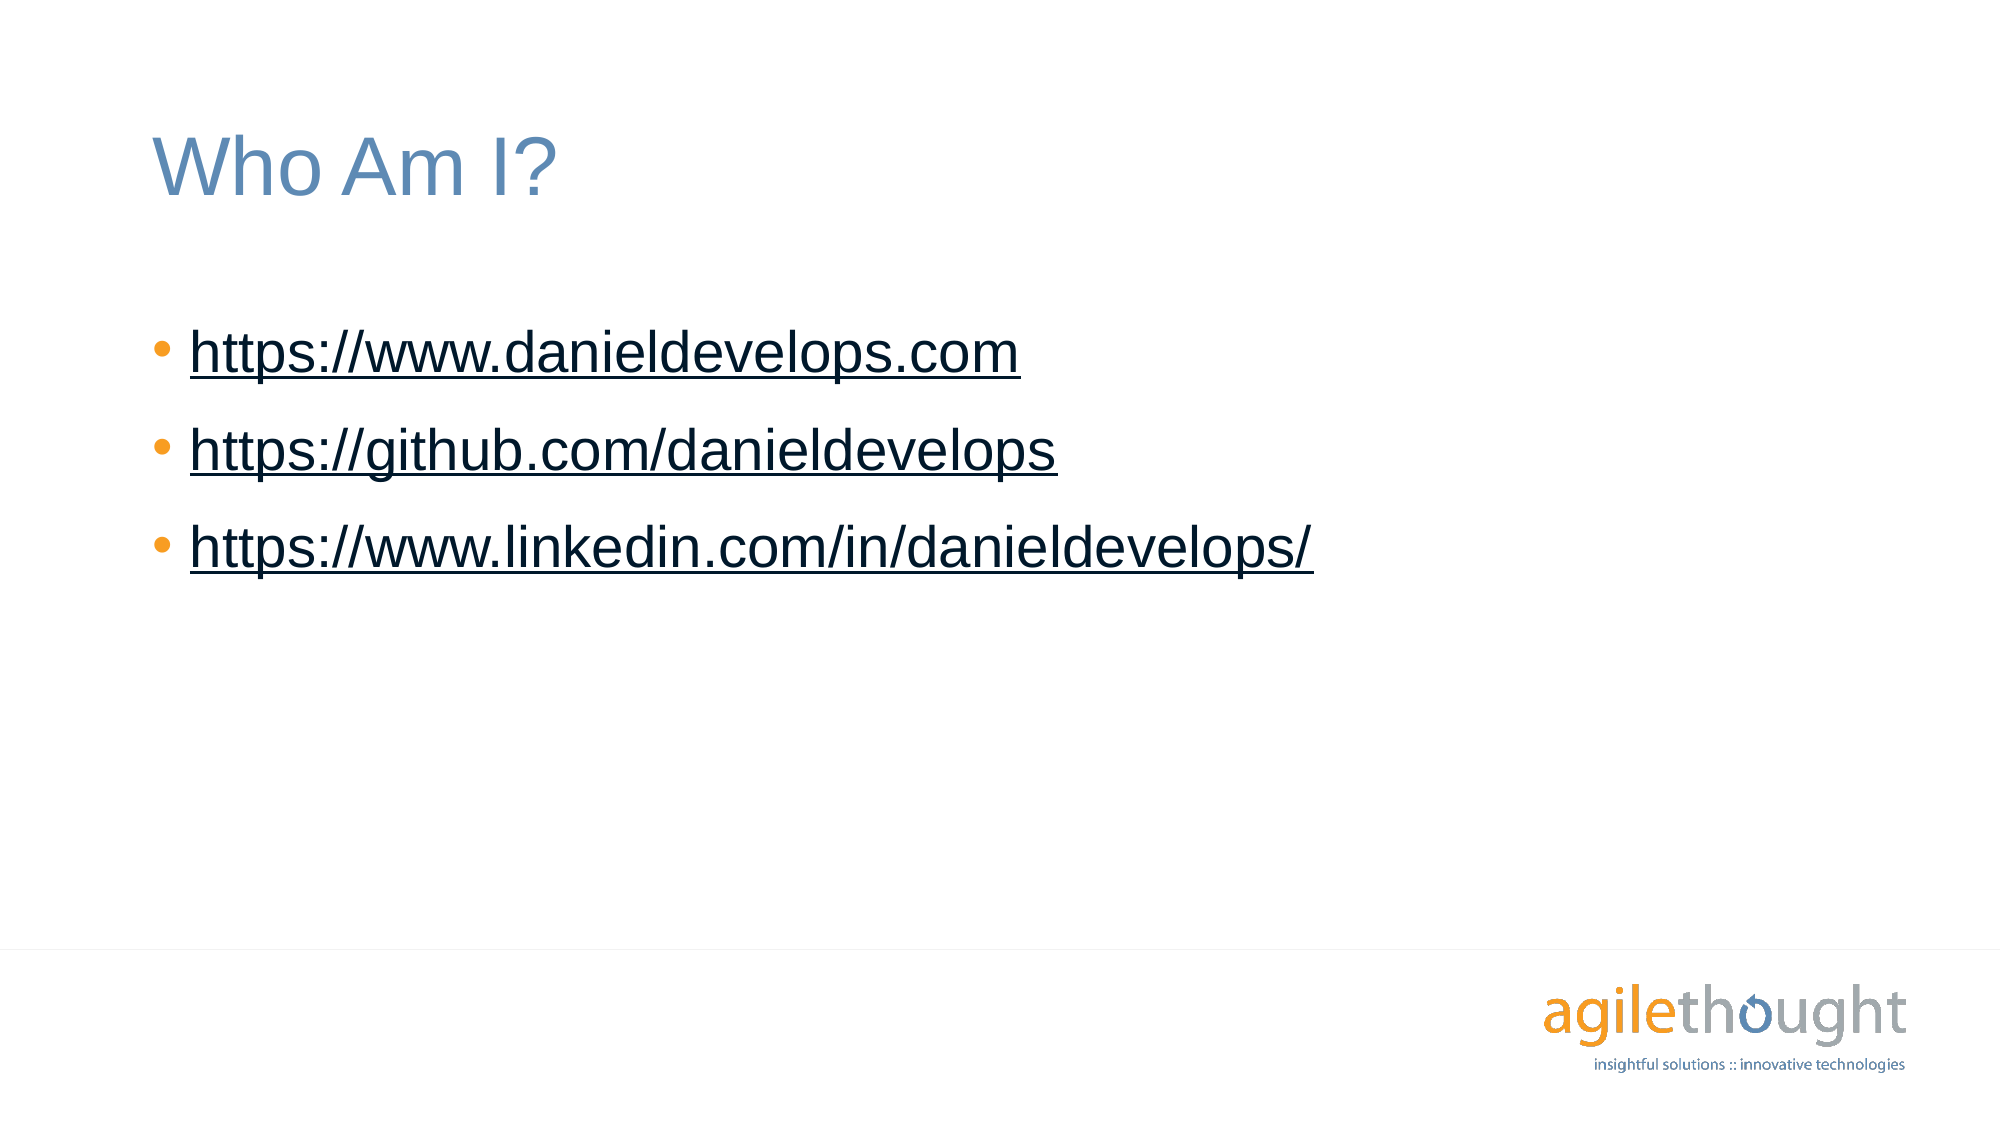

# Who Am I?
https://www.danieldevelops.com
https://github.com/danieldevelops
https://www.linkedin.com/in/danieldevelops/